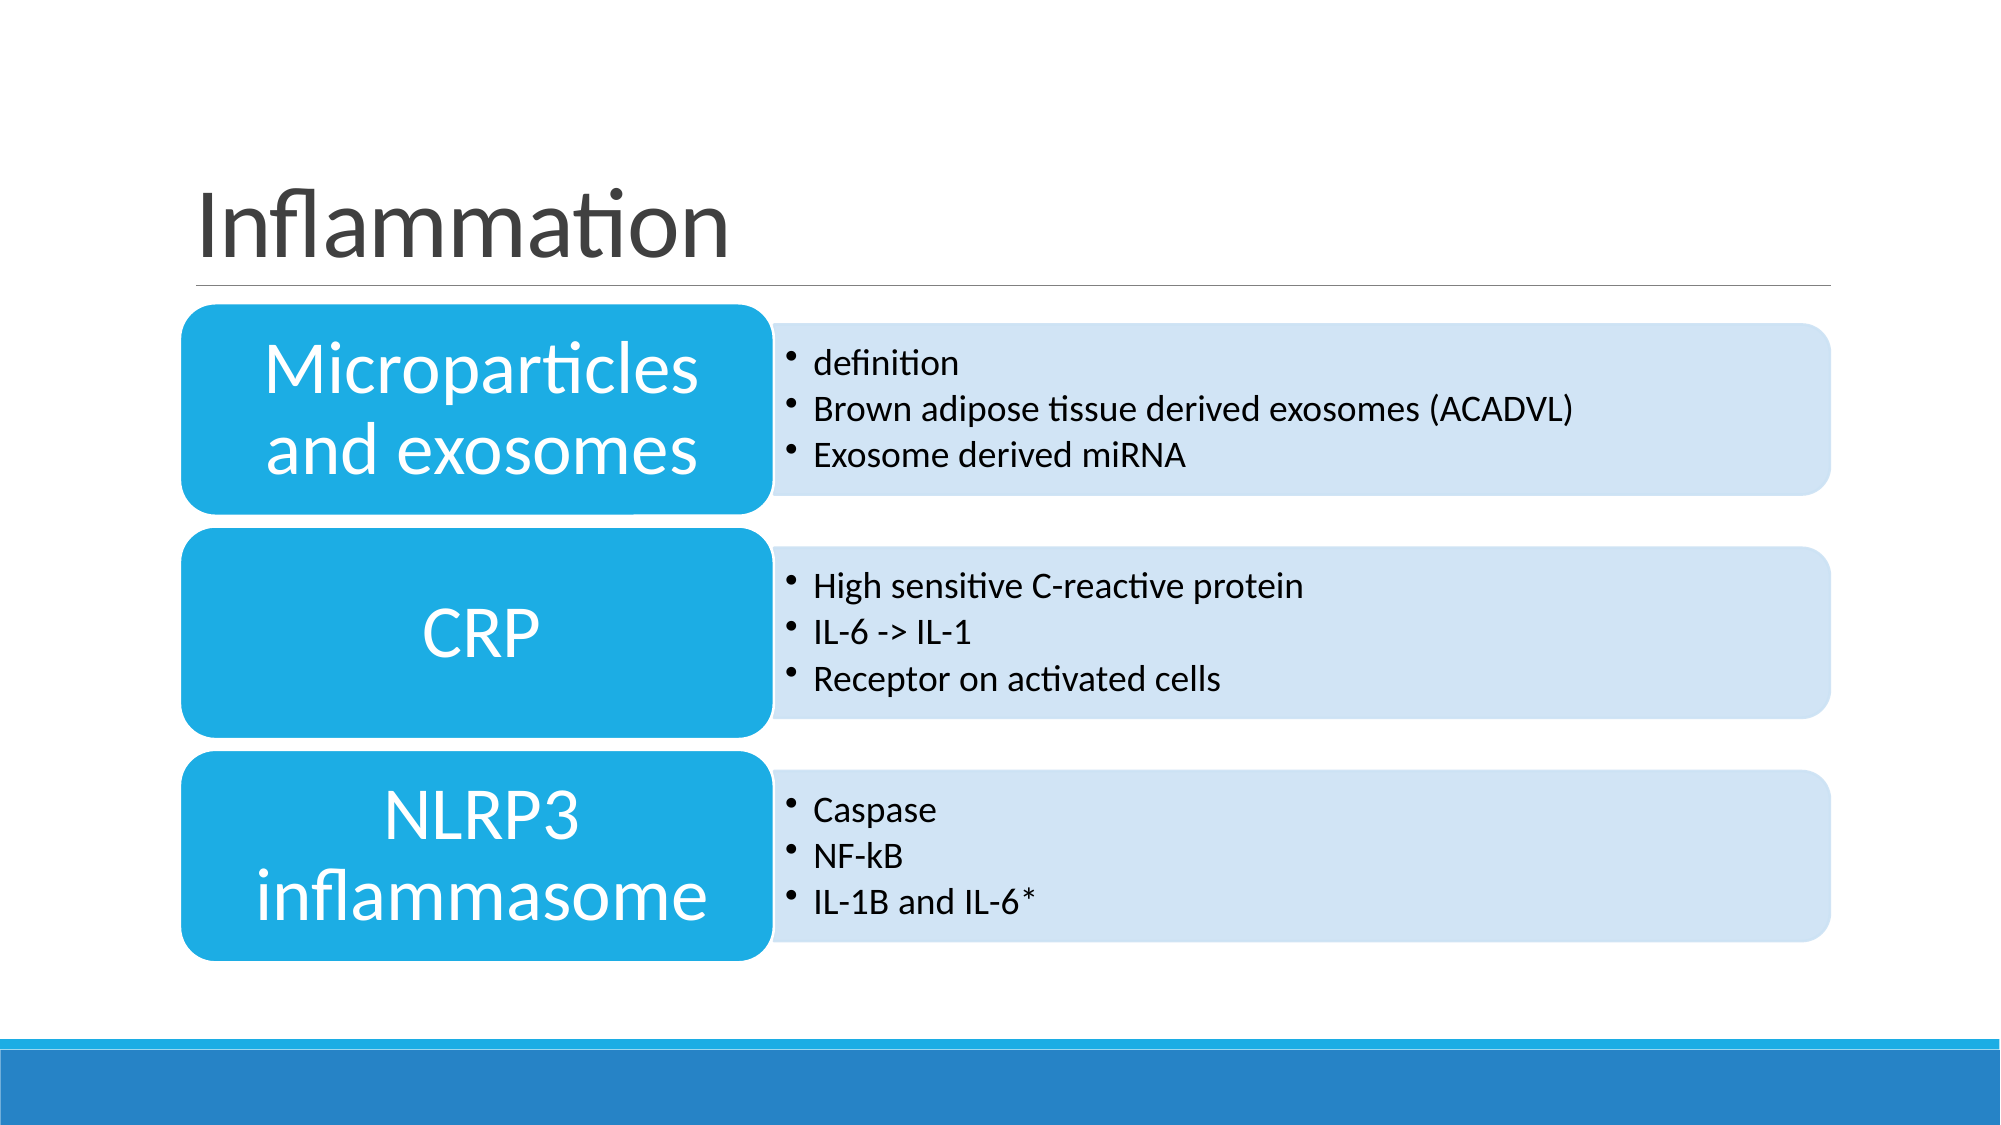

# Inflammation
definition
Brown adipose tissue derived exosomes (ACADVL)
Exosome derived miRNA
Microparticles and exosomes
High sensitive C-reactive protein
IL-6 -> IL-1
Receptor on activated cells
CRP
Caspase
NF-kB
IL-1B and IL-6*
NLRP3 inflammasome